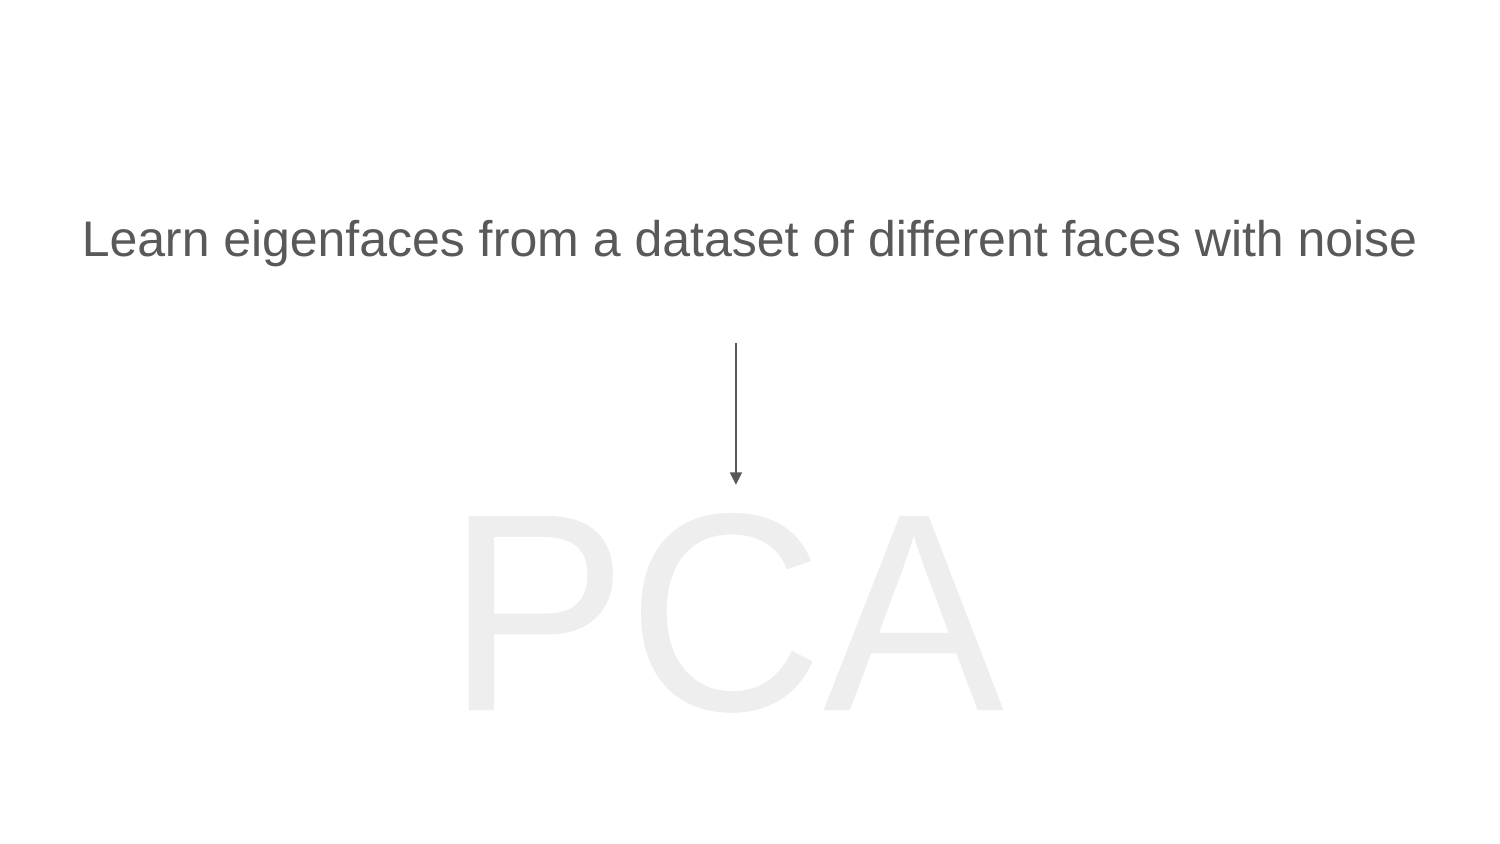

Learn eigenfaces from a dataset of different faces with noise
PCA